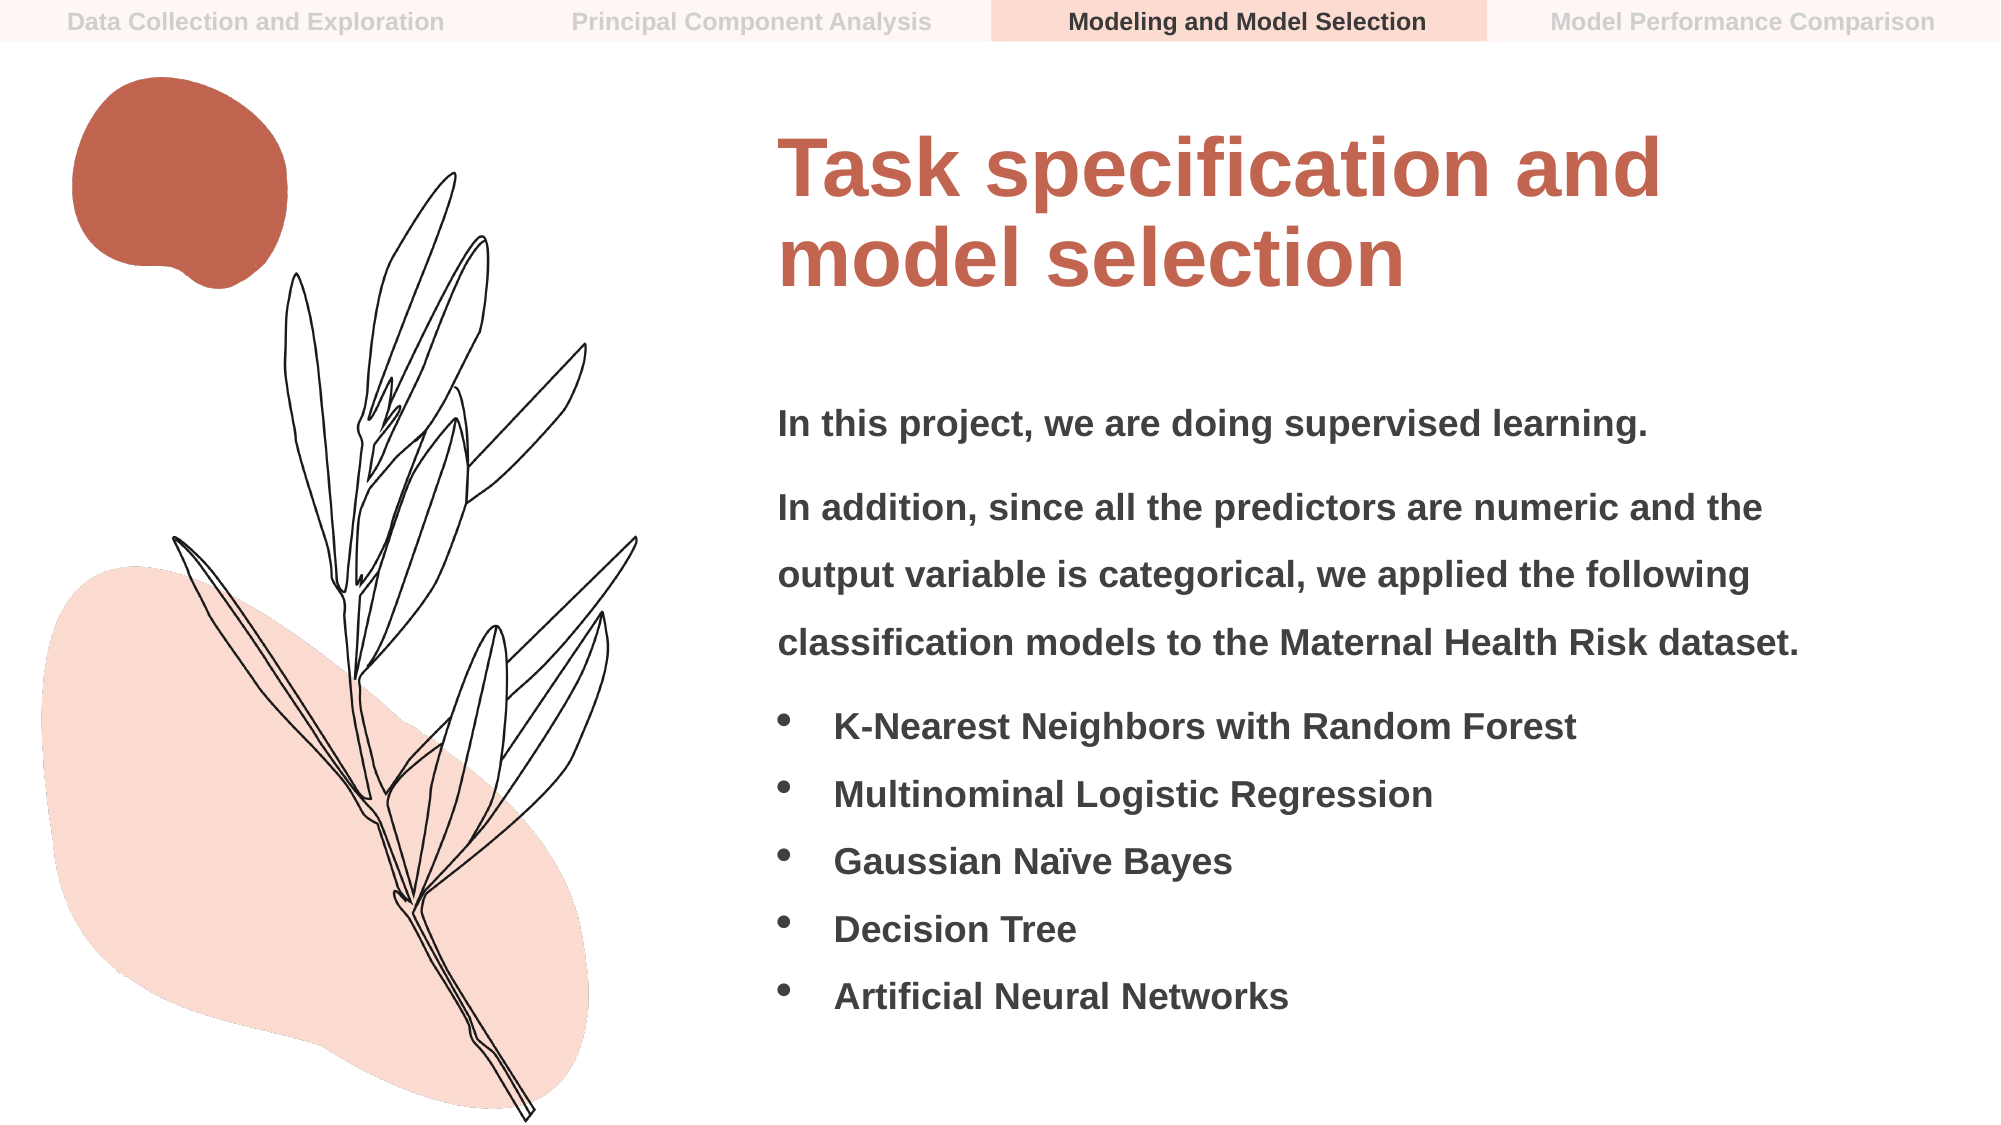

Data Collection and Exploration
Principal Component Analysis
Modeling and Model Selection
Model Performance Comparison
# Task specification and model selection
In this project, we are doing supervised learning.
In addition, since all the predictors are numeric and the output variable is categorical, we applied the following classification models to the Maternal Health Risk dataset.
K-Nearest Neighbors with Random Forest
Multinominal Logistic Regression
Gaussian Naïve Bayes
Decision Tree
Artificial Neural Networks